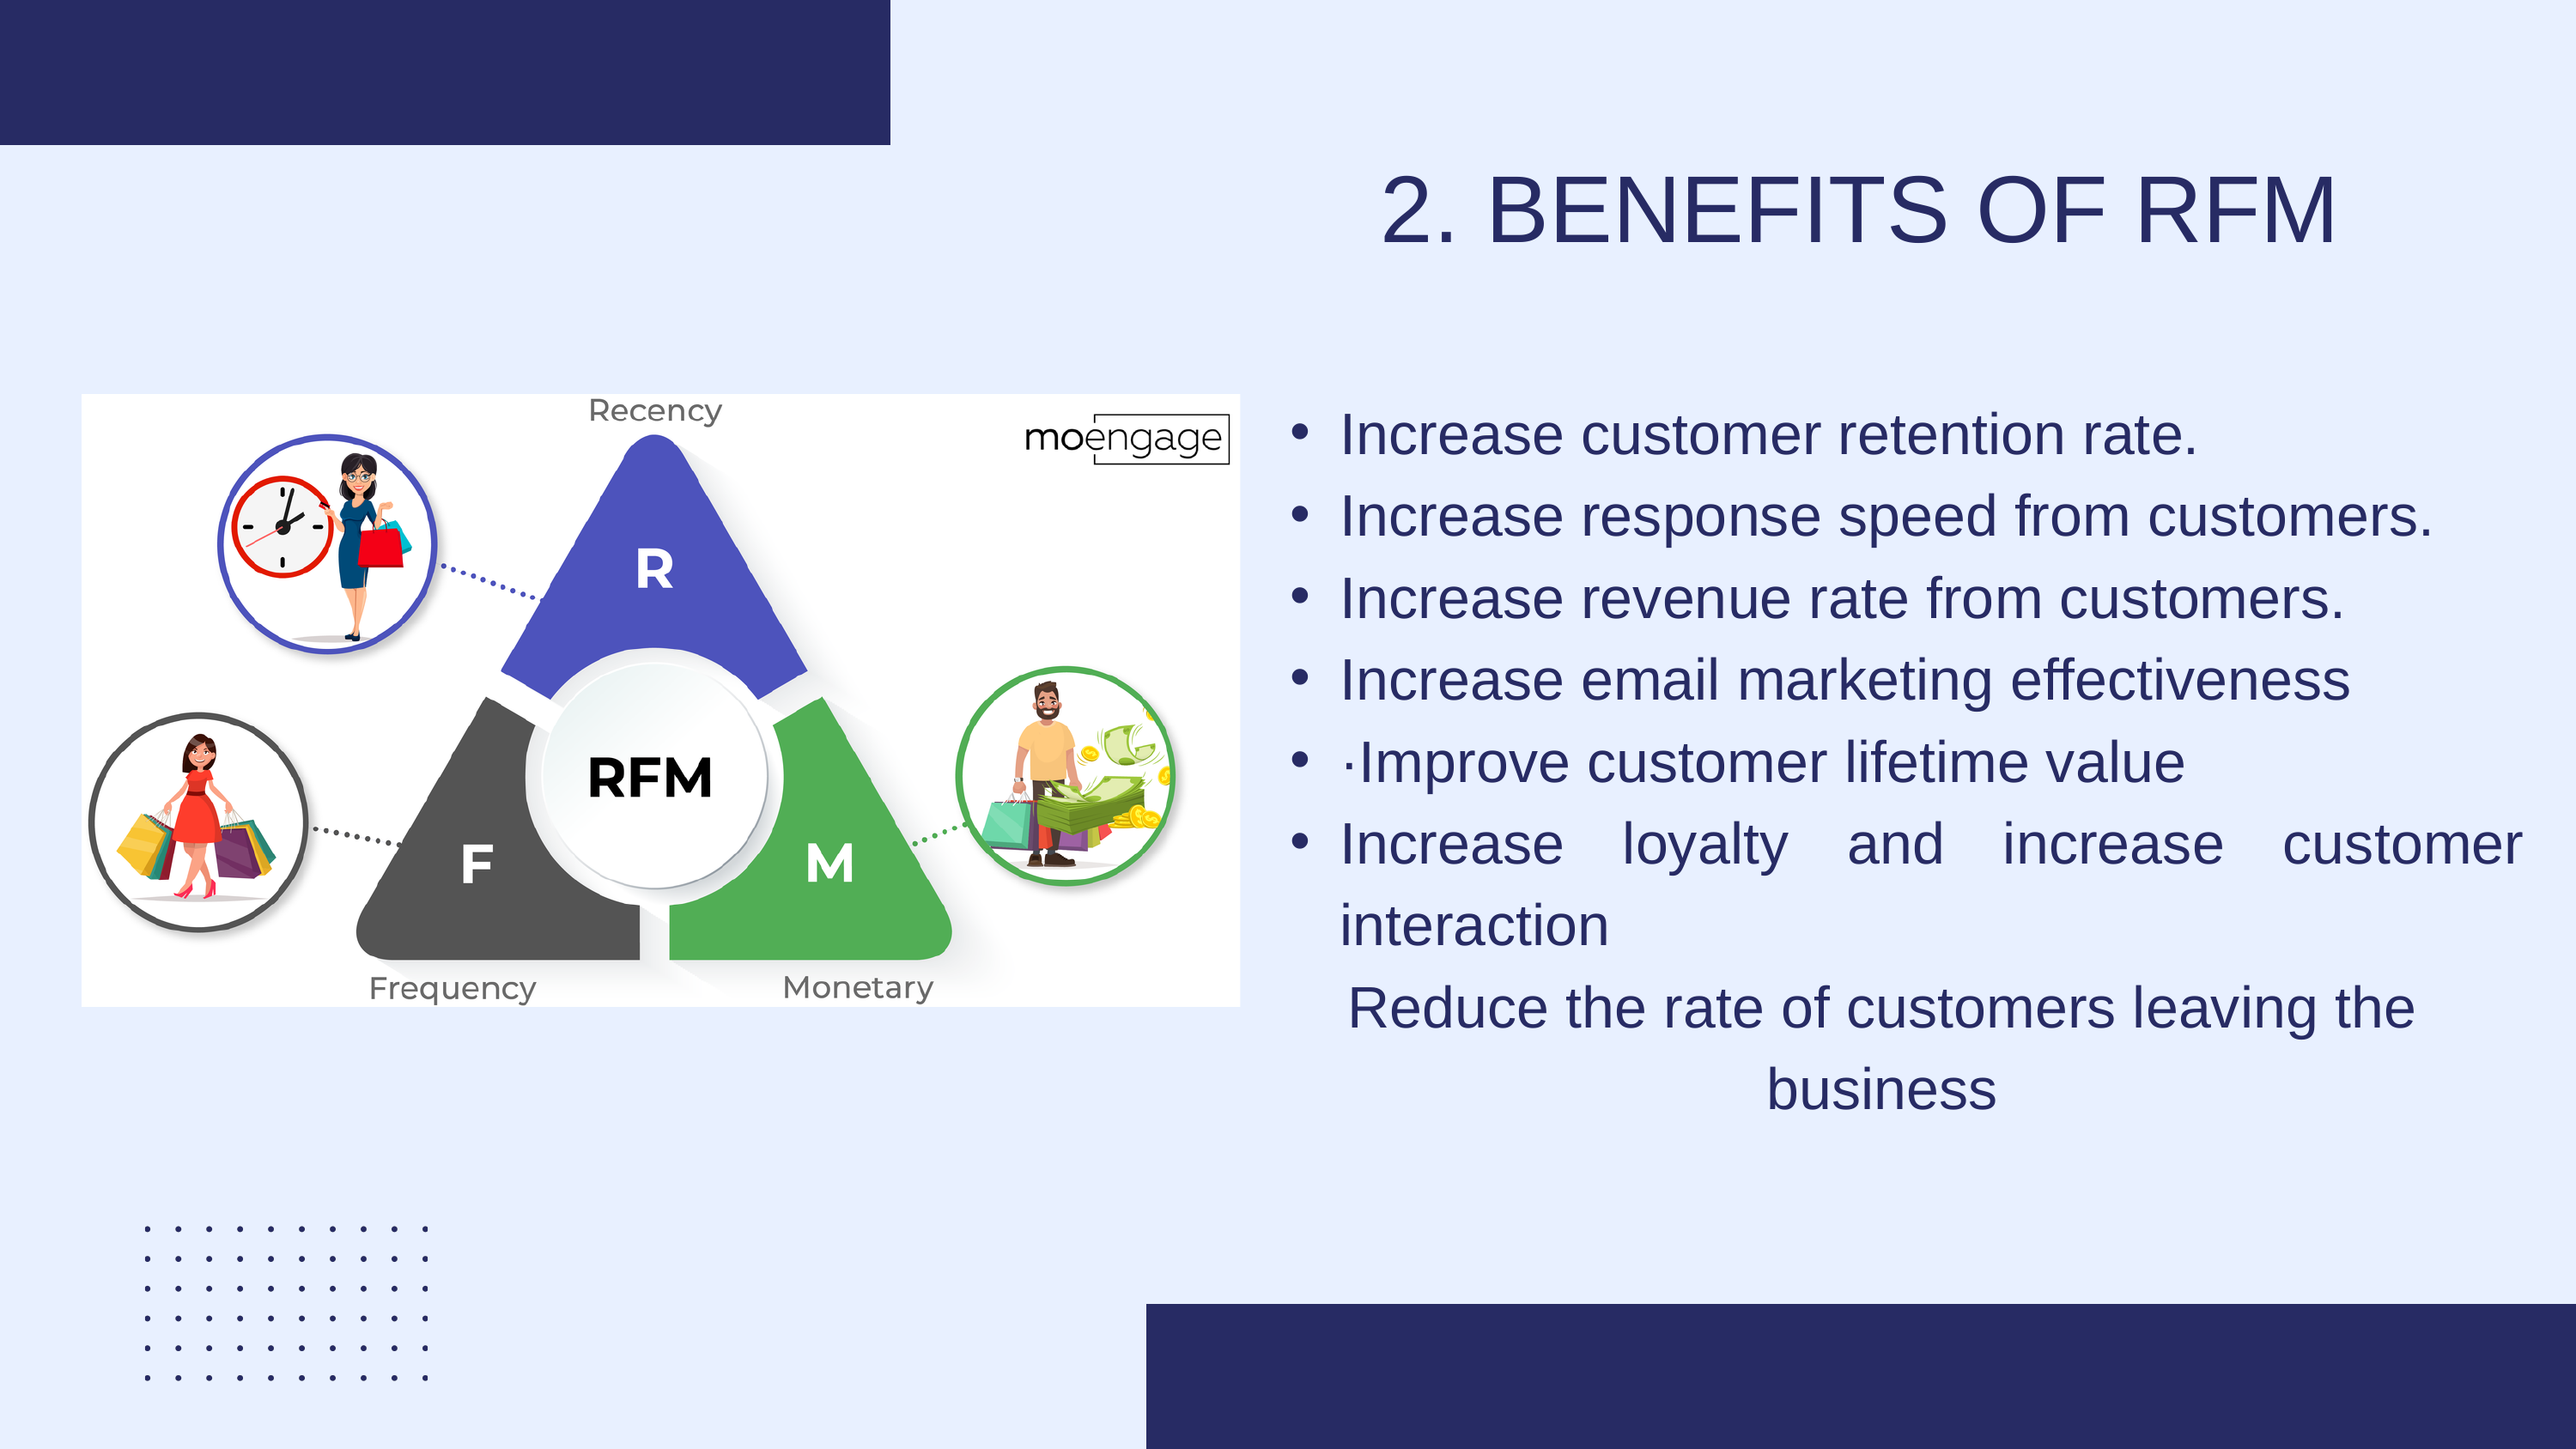

2. BENEFITS OF RFM

Increase customer retention rate.
Increase response speed from customers.
Increase revenue rate from customers.
Increase email marketing effectiveness
·Improve customer lifetime value
Increase loyalty and increase customer interaction
Reduce the rate of customers leaving the business